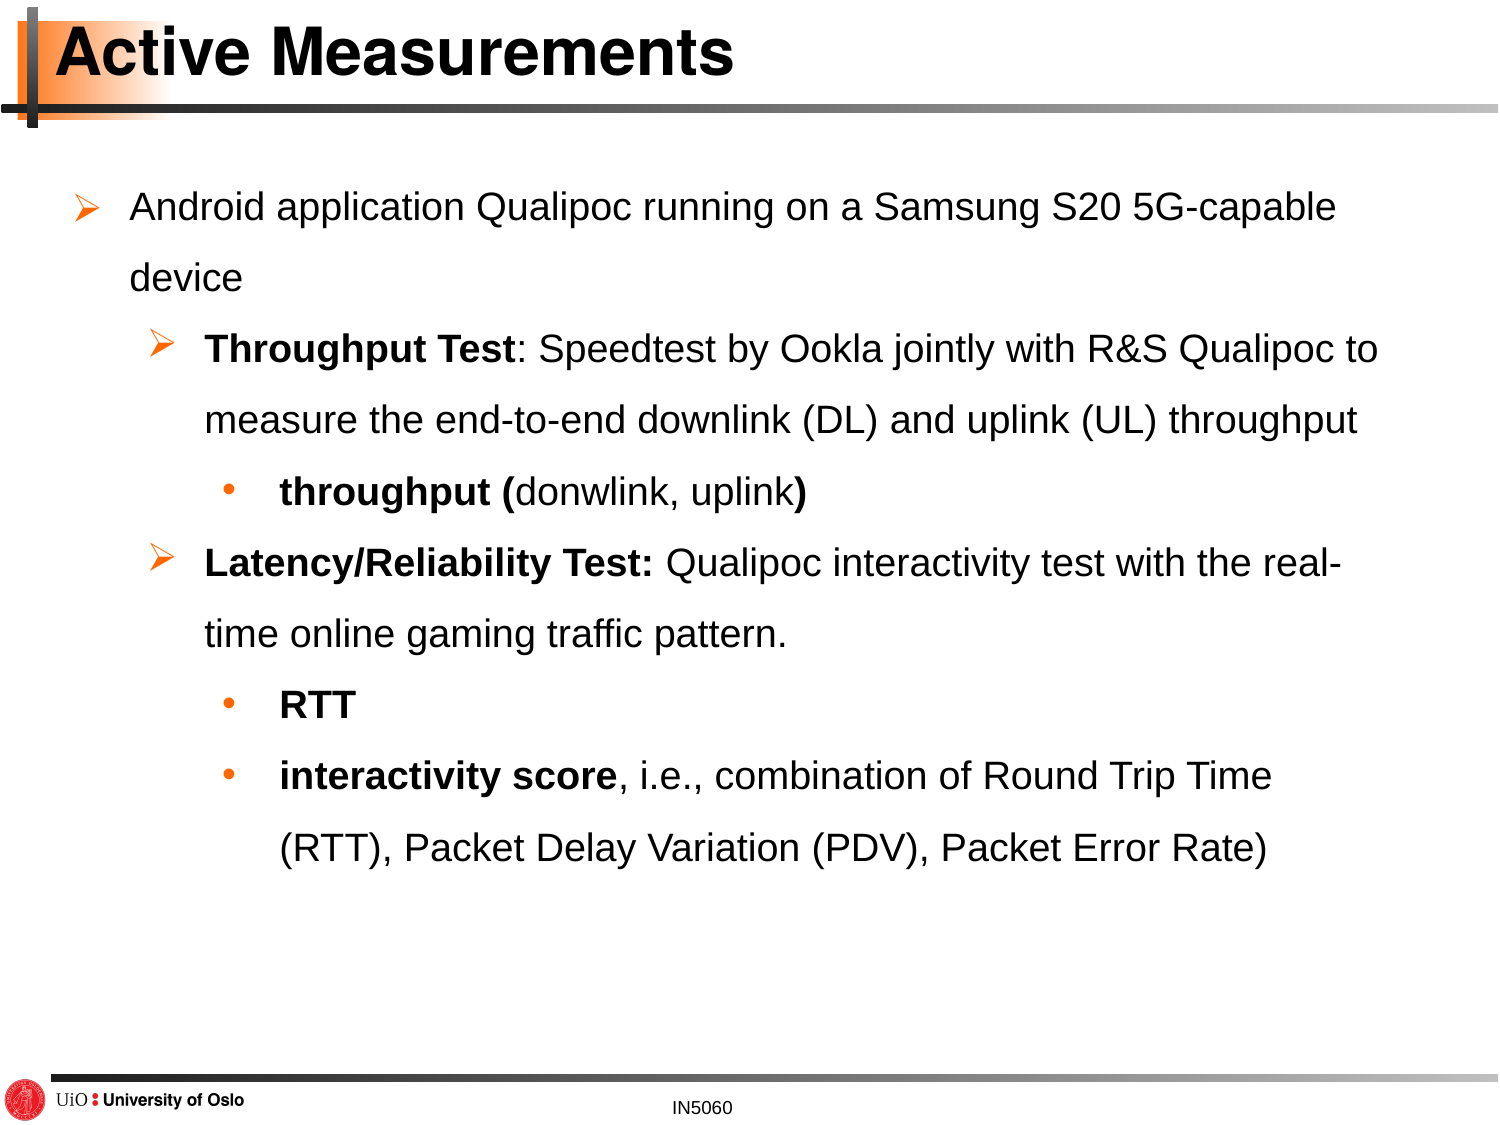

# Active Measurements
Android application Qualipoc running on a Samsung S20 5G-capable device
Throughput Test: Speedtest by Ookla jointly with R&S Qualipoc to measure the end-to-end downlink (DL) and uplink (UL) throughput
throughput (donwlink, uplink)
Latency/Reliability Test: Qualipoc interactivity test with the real-time online gaming traffic pattern.
RTT
interactivity score, i.e., combination of Round Trip Time (RTT), Packet Delay Variation (PDV), Packet Error Rate)